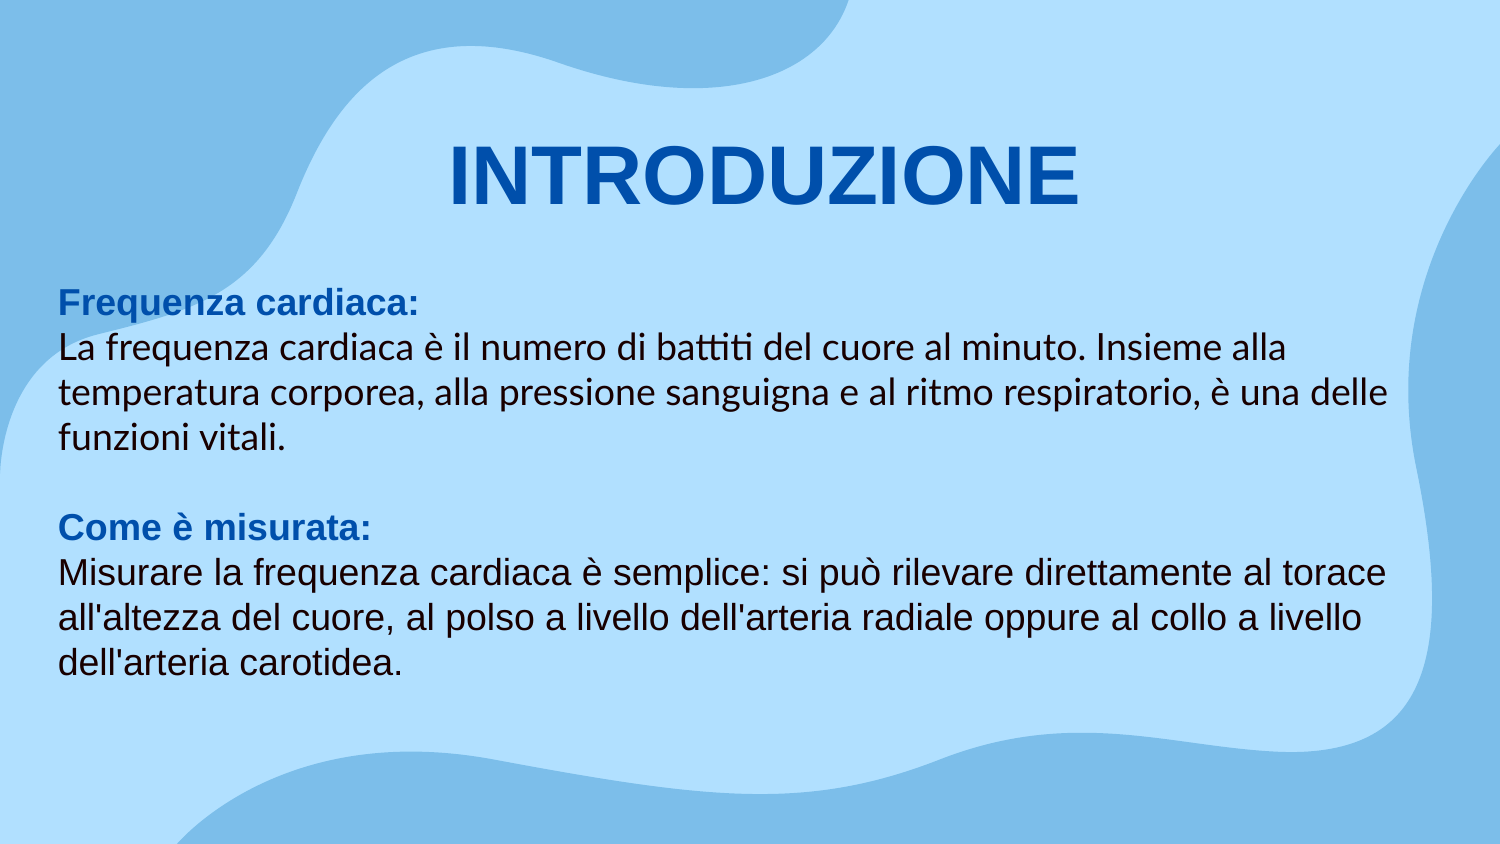

# INTRODUZIONE
Frequenza cardiaca:
La frequenza cardiaca è il numero di battiti del cuore al minuto. Insieme alla temperatura corporea, alla pressione sanguigna e al ritmo respiratorio, è una delle funzioni vitali.

Come è misurata:
Misurare la frequenza cardiaca è semplice: si può rilevare direttamente al torace all'altezza del cuore, al polso a livello dell'arteria radiale oppure al collo a livello dell'arteria carotidea.